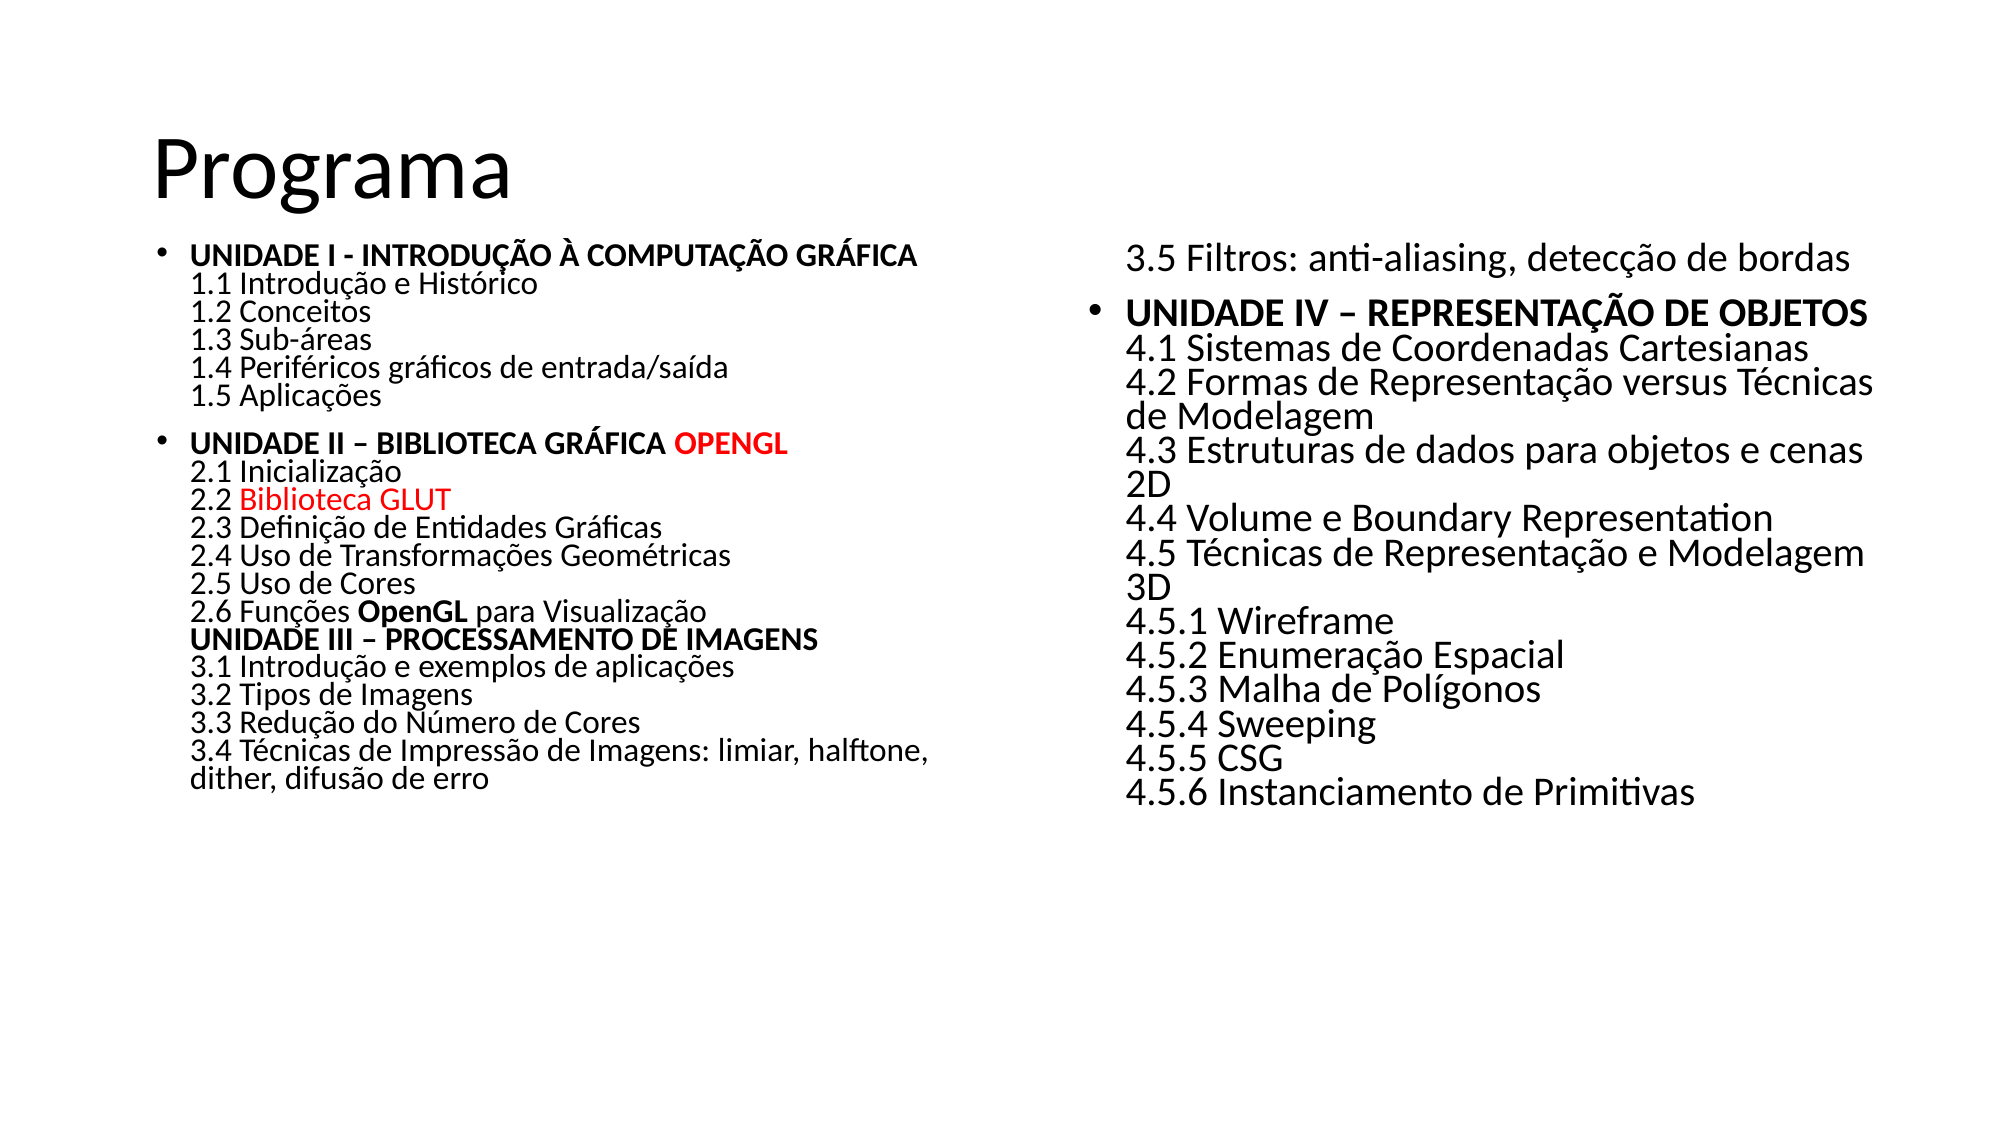

# Programa
UNIDADE I - INTRODUÇÃO À COMPUTAÇÃO GRÁFICA
1.1 Introdução e Histórico
1.2 Conceitos
1.3 Sub-áreas
1.4 Periféricos gráficos de entrada/saída
1.5 Aplicações
UNIDADE II – BIBLIOTECA GRÁFICA OPENGL
2.1 Inicialização
2.2 Biblioteca GLUT
2.3 Definição de Entidades Gráficas
2.4 Uso de Transformações Geométricas
2.5 Uso de Cores
2.6 Funções OpenGL para Visualização
UNIDADE III – PROCESSAMENTO DE IMAGENS
3.1 Introdução e exemplos de aplicações
3.2 Tipos de Imagens
3.3 Redução do Número de Cores
3.4 Técnicas de Impressão de Imagens: limiar, halftone, dither, difusão de erro
    3.5 Filtros: anti-aliasing, detecção de bordas
UNIDADE IV – REPRESENTAÇÃO DE OBJETOS
4.1 Sistemas de Coordenadas Cartesianas
4.2 Formas de Representação versus Técnicas de Modelagem
4.3 Estruturas de dados para objetos e cenas 2D
4.4 Volume e Boundary Representation
4.5 Técnicas de Representação e Modelagem 3D
4.5.1 Wireframe
4.5.2 Enumeração Espacial
4.5.3 Malha de Polígonos
4.5.4 Sweeping
4.5.5 CSG
4.5.6 Instanciamento de Primitivas